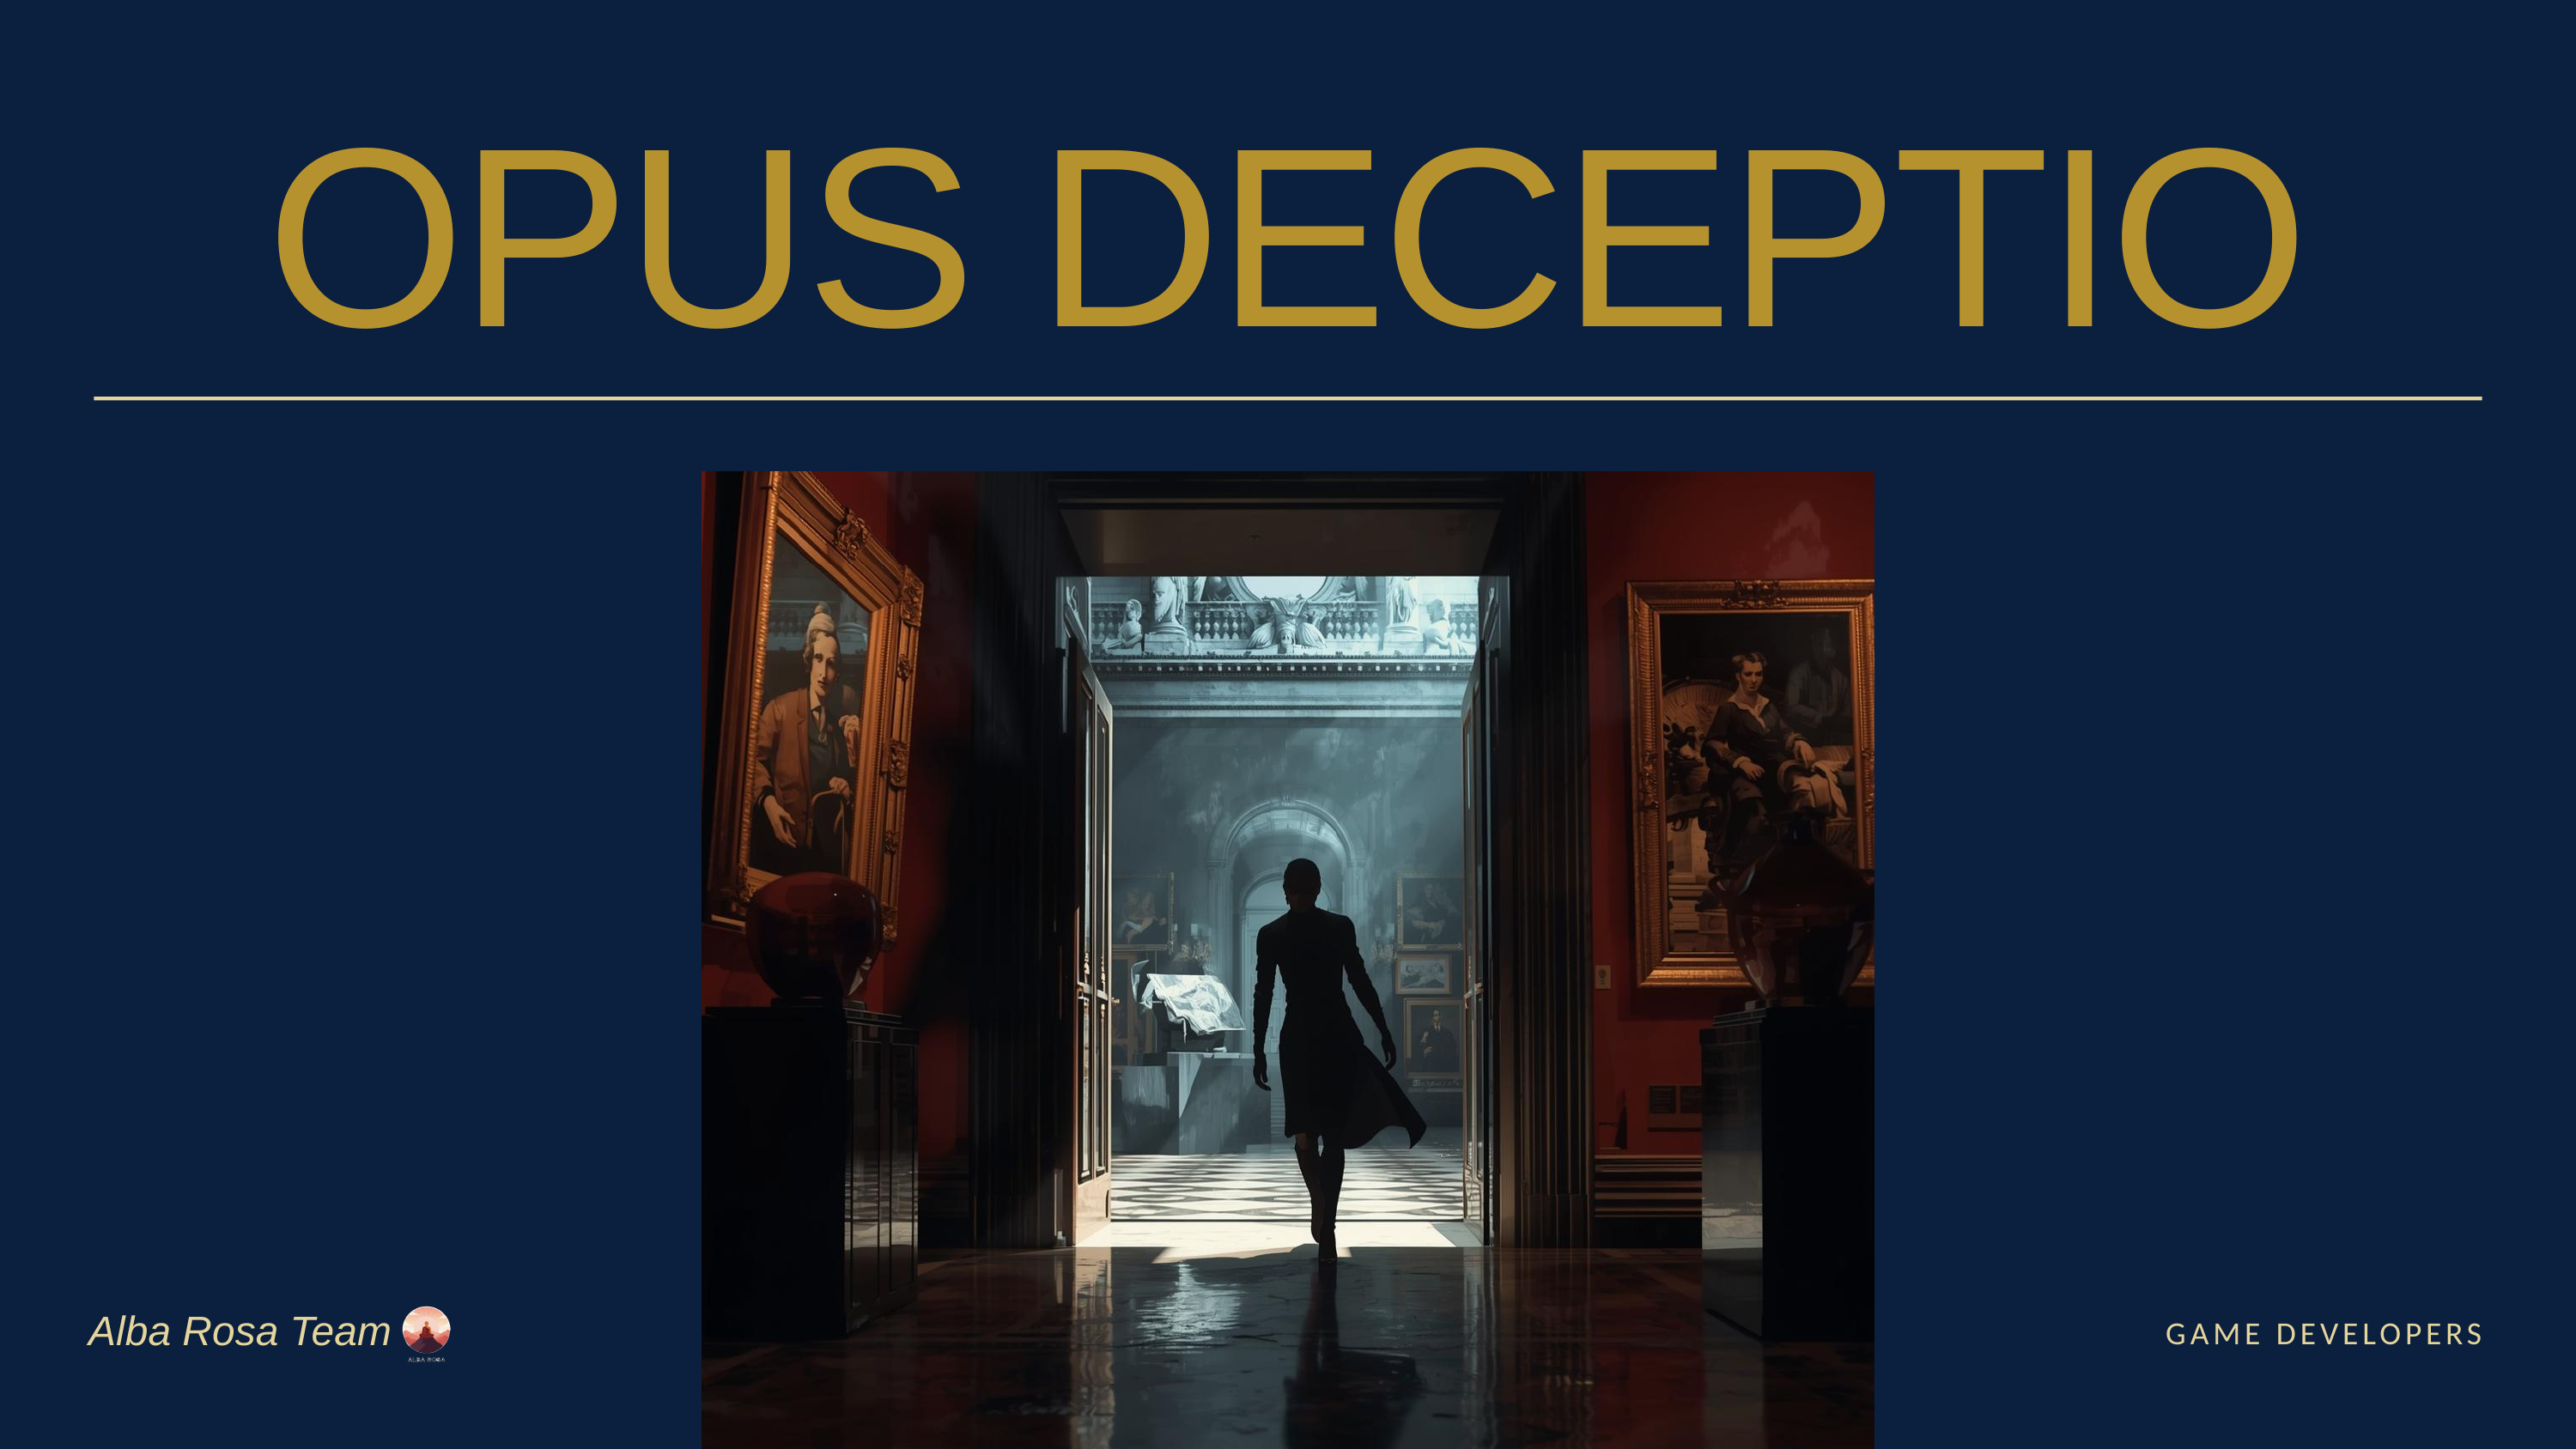

OPUS DECEPTIO

GAME DEVELOPERS
Alba Rosa Team